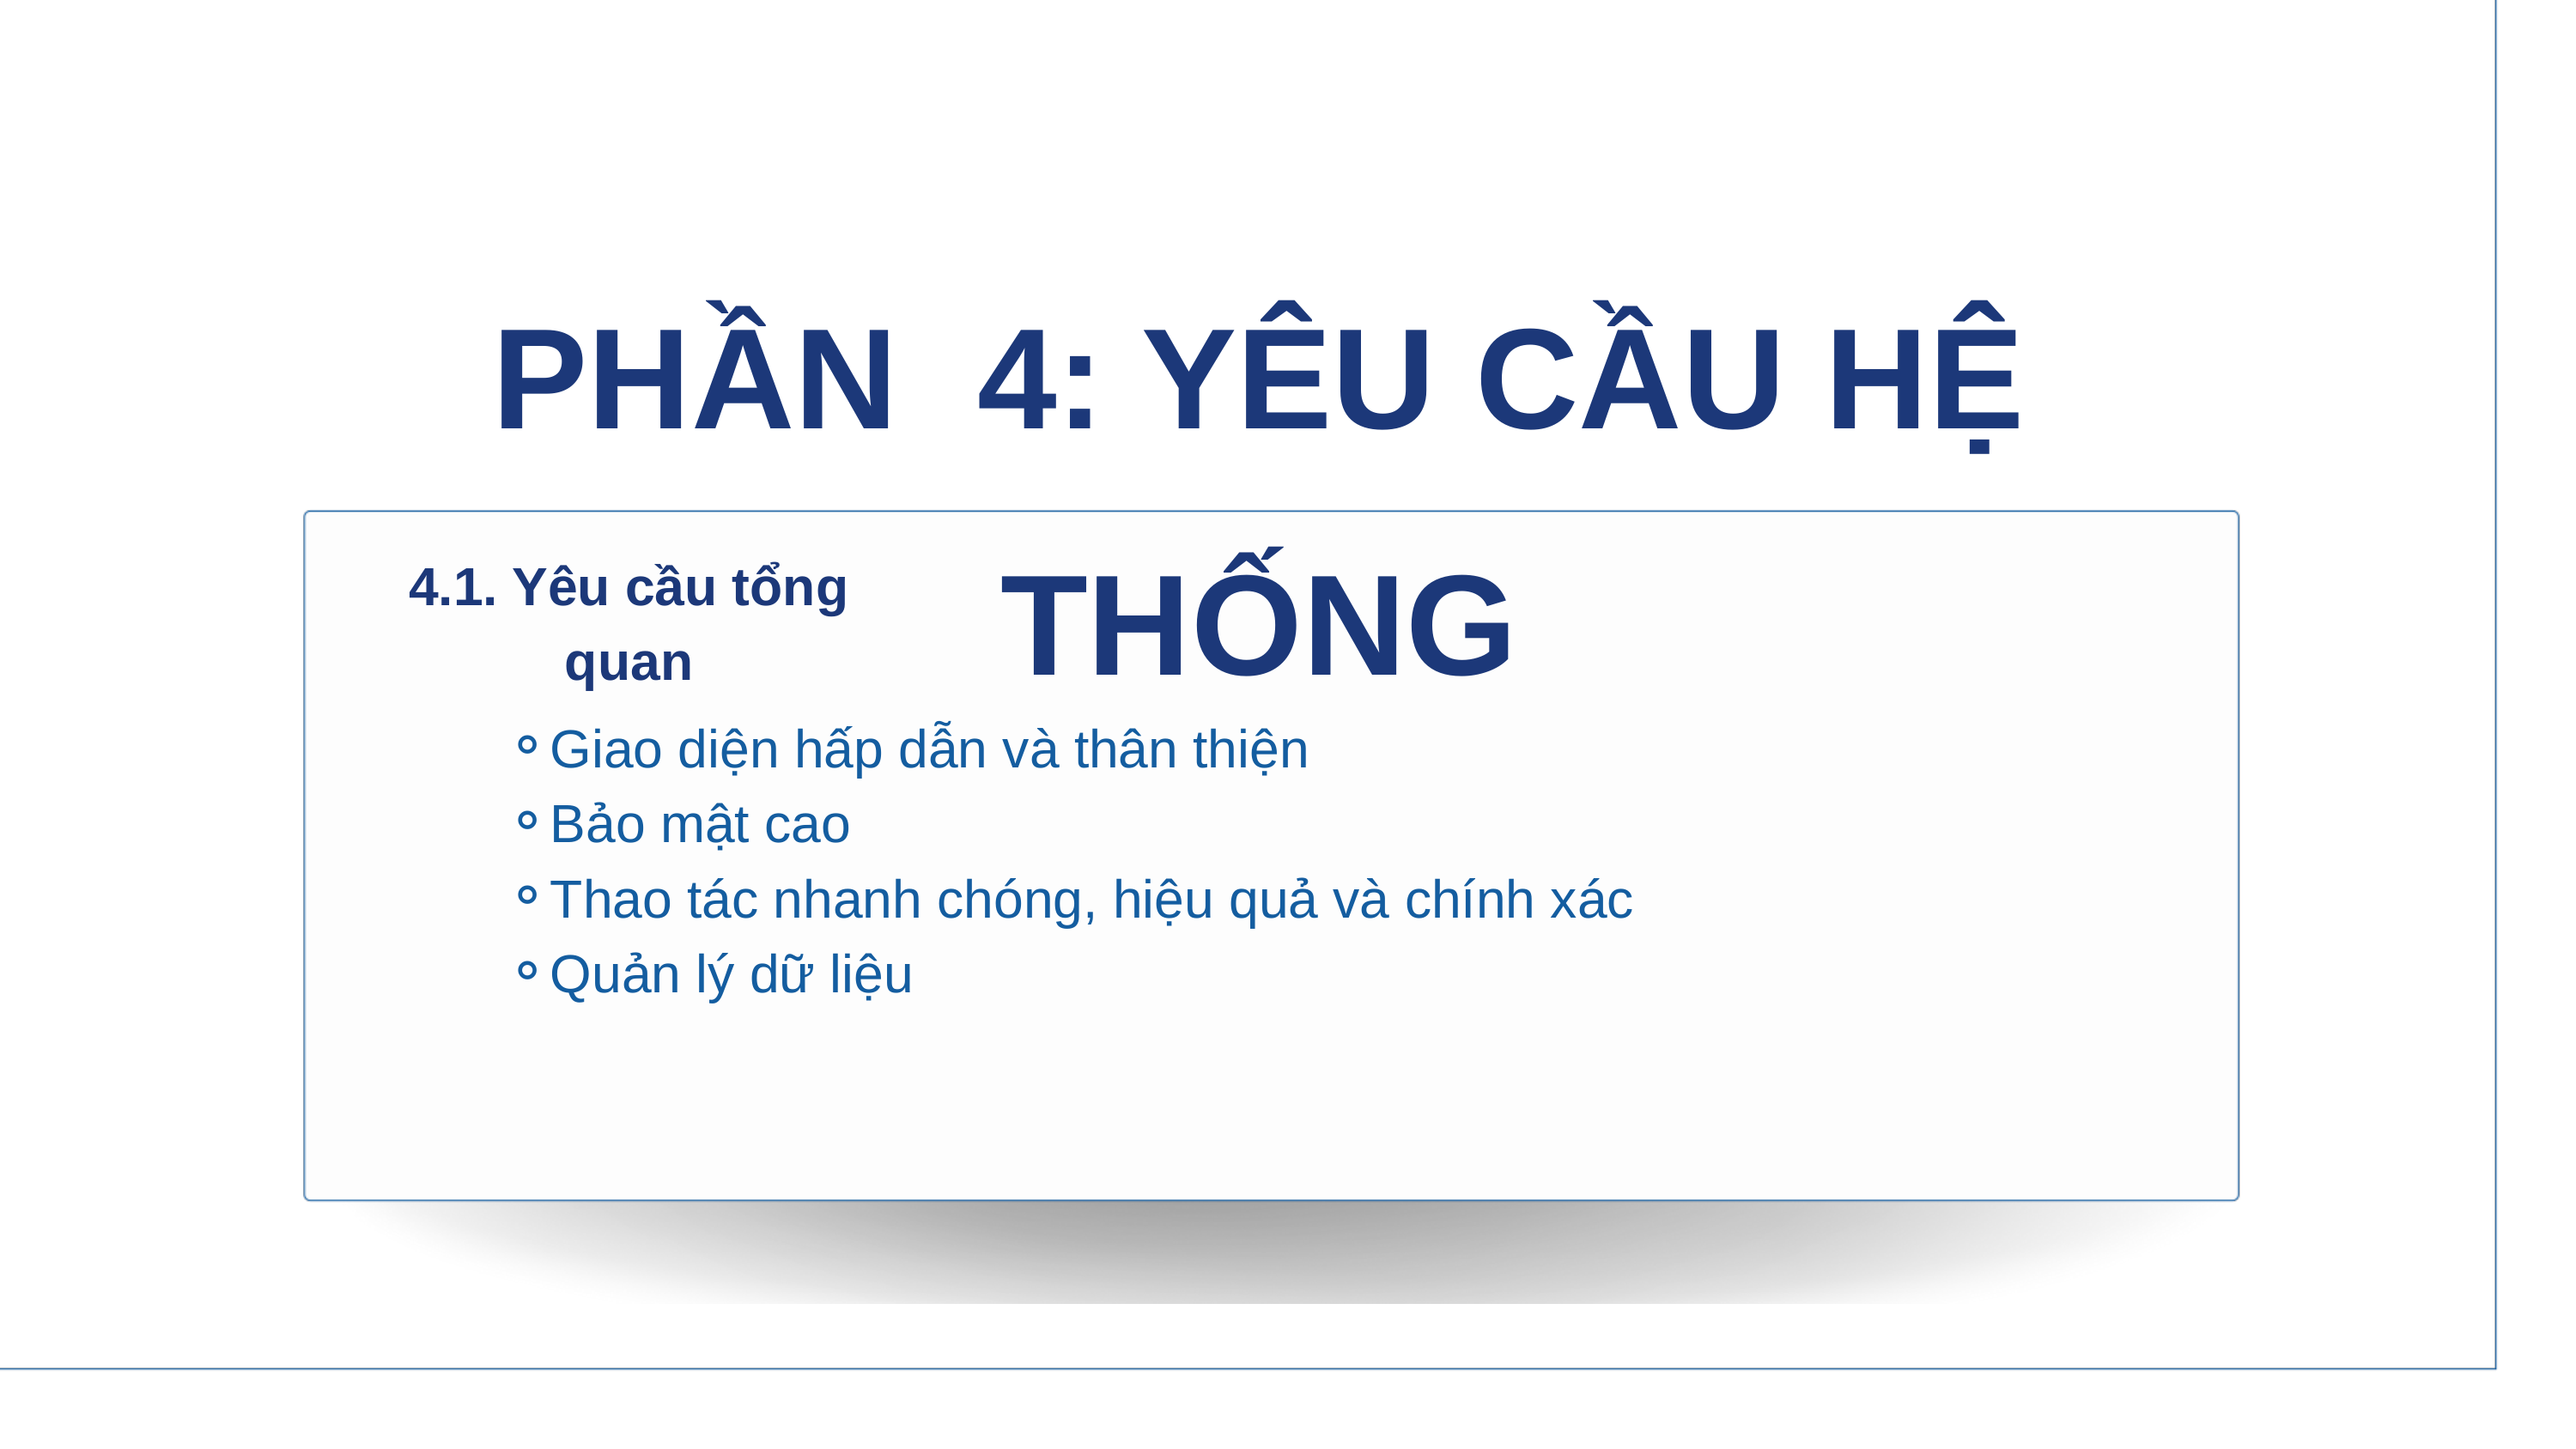

PHẦN  4: YÊU CẦU HỆ THỐNG

4.1. Yêu cầu tổng quan
Giao diện hấp dẫn và thân thiện
Bảo mật cao
Thao tác nhanh chóng, hiệu quả và chính xác
Quản lý dữ liệu